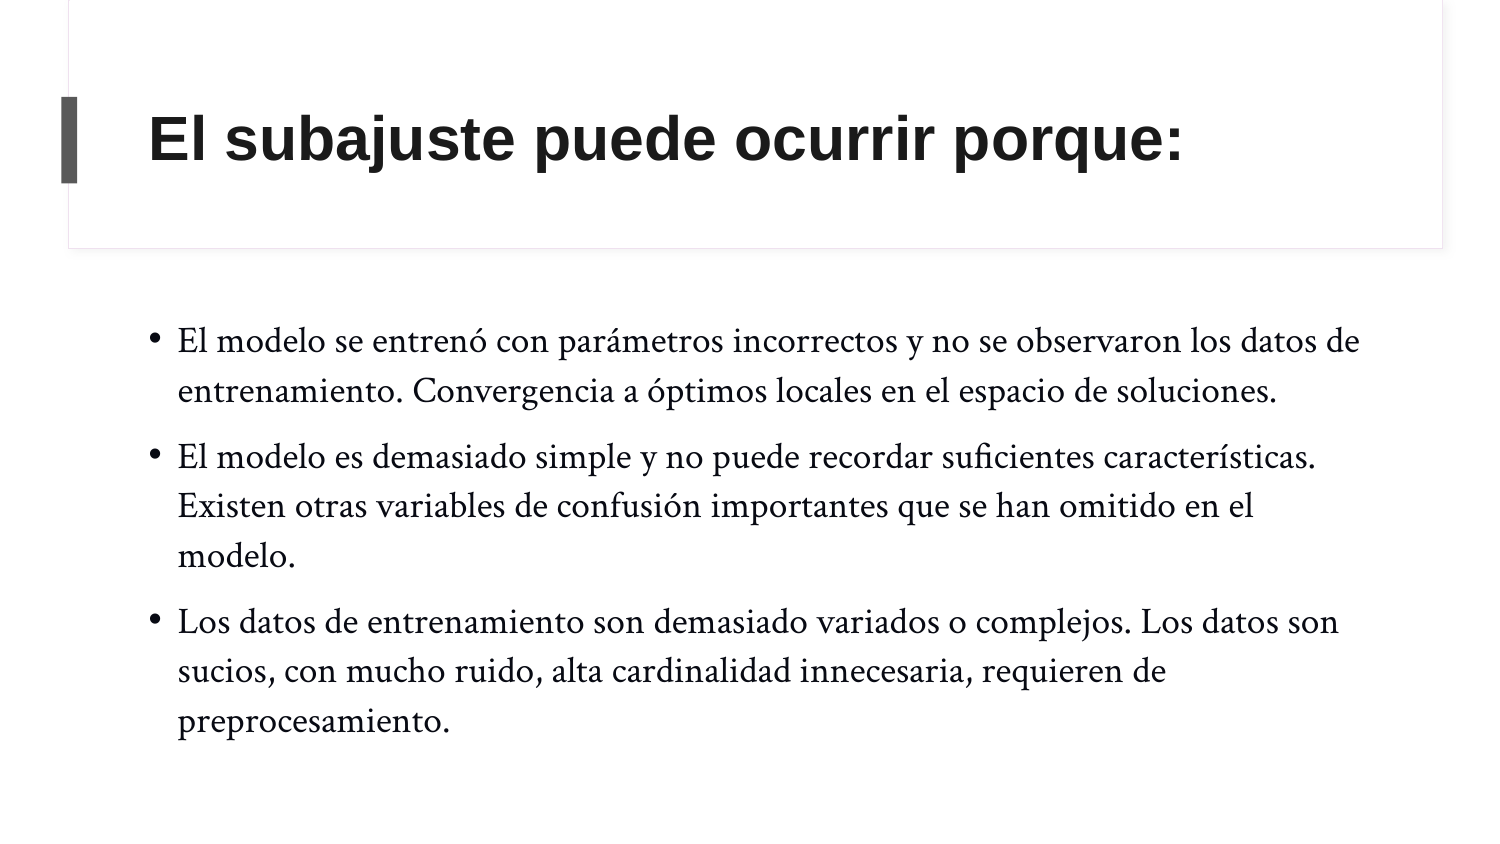

# El subajuste puede ocurrir porque:
El modelo se entrenó con parámetros incorrectos y no se observaron los datos de entrenamiento. Convergencia a óptimos locales en el espacio de soluciones.
El modelo es demasiado simple y no puede recordar suficientes características. Existen otras variables de confusión importantes que se han omitido en el modelo.
Los datos de entrenamiento son demasiado variados o complejos. Los datos son sucios, con mucho ruido, alta cardinalidad innecesaria, requieren de preprocesamiento.